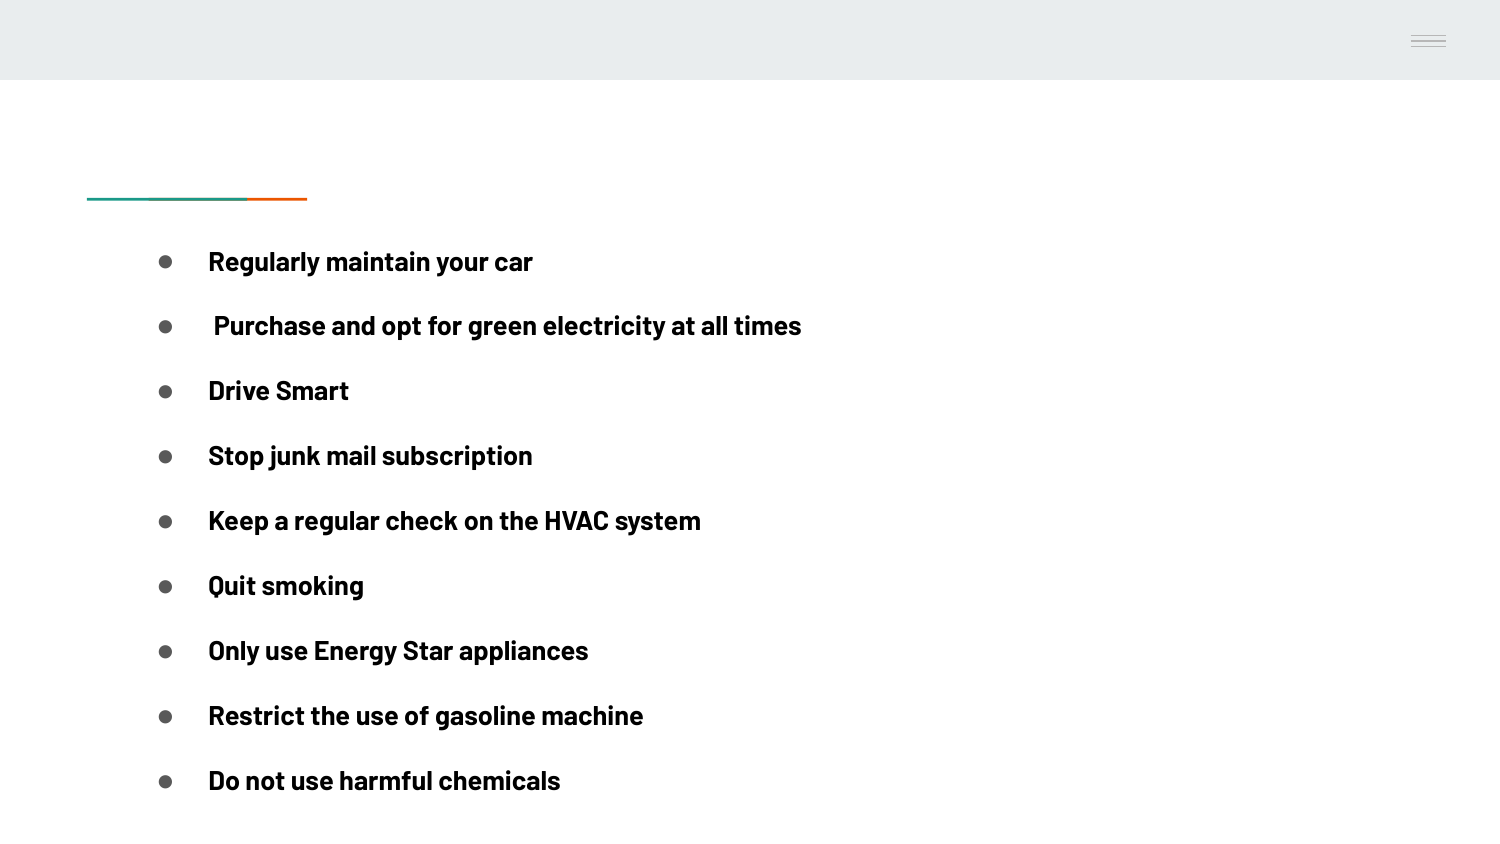

Regularly maintain your car
 Purchase and opt for green electricity at all times
Drive Smart
Stop junk mail subscription
Keep a regular check on the HVAC system
Quit smoking
Only use Energy Star appliances
Restrict the use of gasoline machine
Do not use harmful chemicals